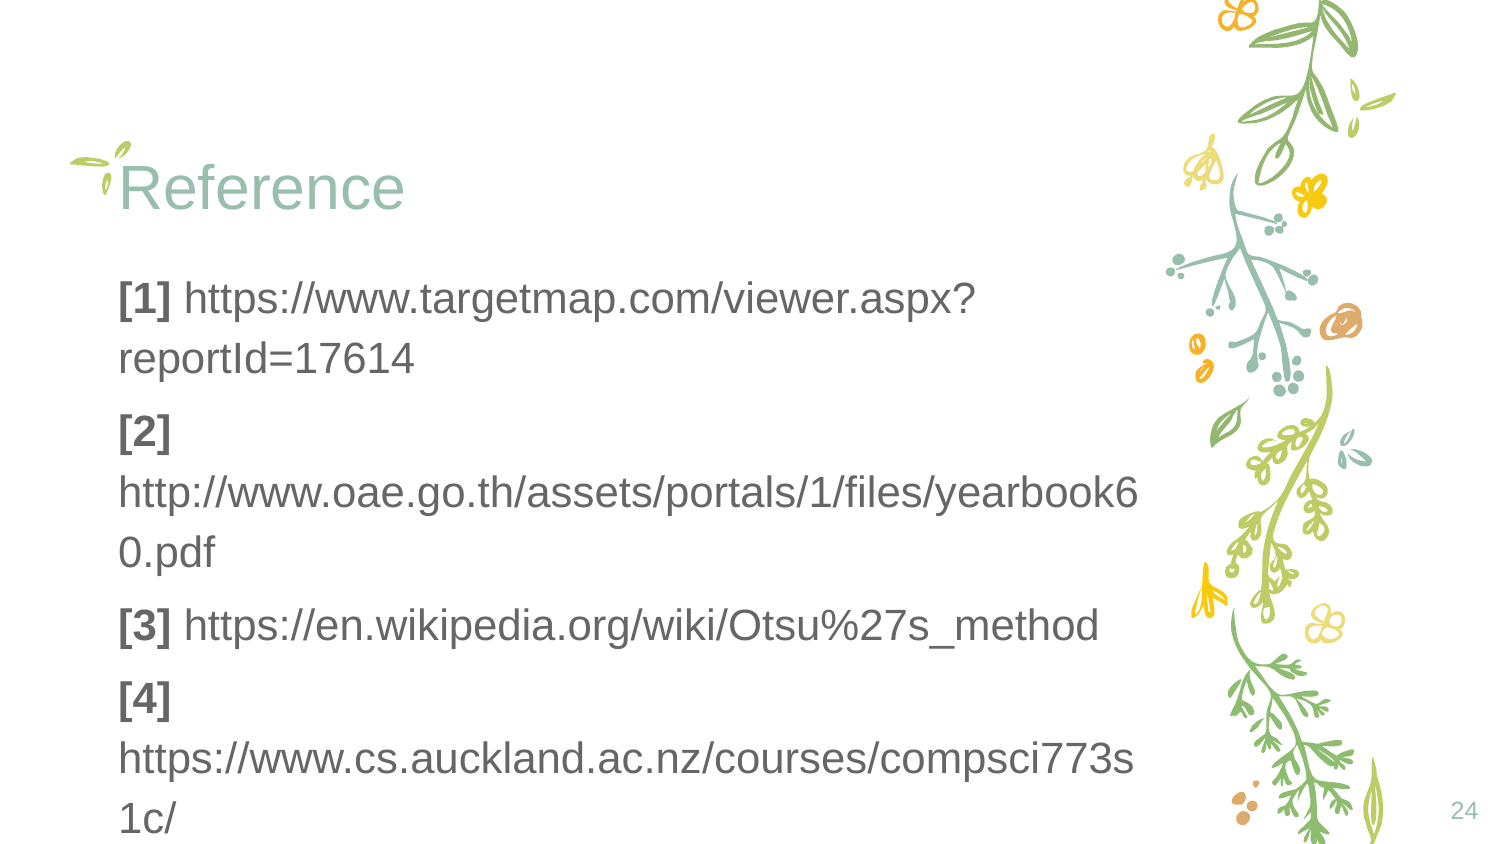

# Reference
[1] https://www.targetmap.com/viewer.aspx?reportId=17614
[2] http://www.oae.go.th/assets/portals/1/files/yearbook60.pdf
[3] https://en.wikipedia.org/wiki/Otsu%27s_method
[4] https://www.cs.auckland.ac.nz/courses/compsci773s1c/
lectures/ImageProcessing-html/topic4.htm
24